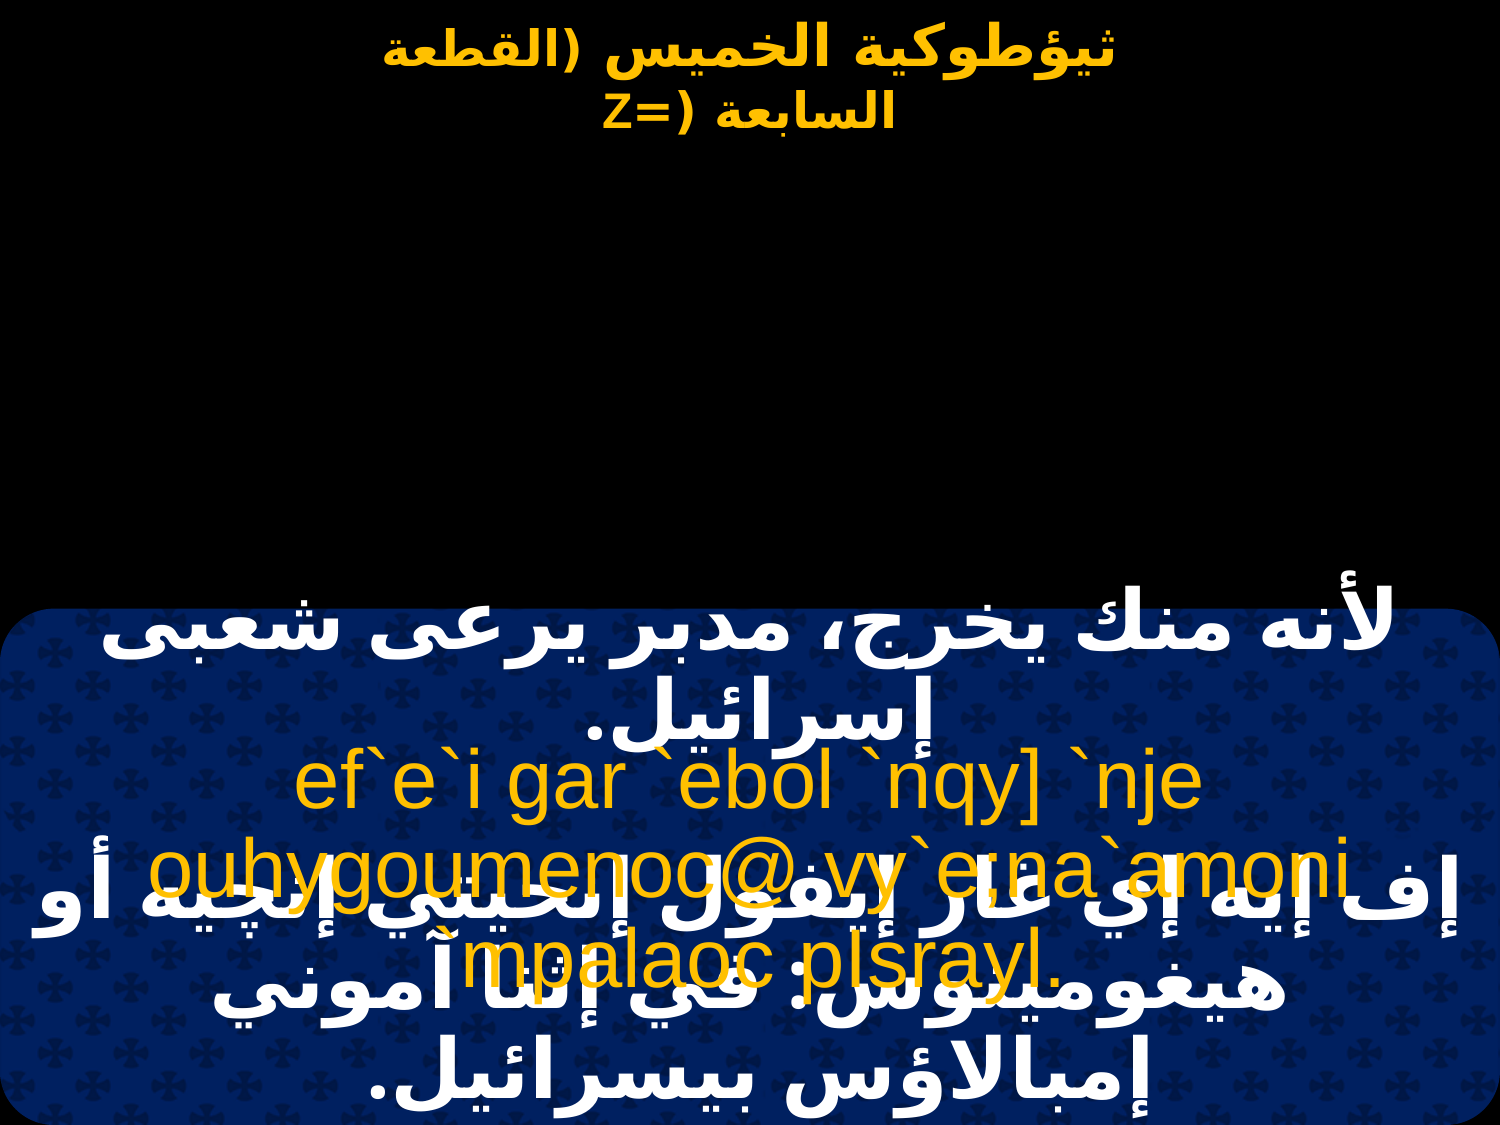

#
لأنه منك يخرج، مدبر يرعى شعبى إسرائيل.
ef`e`i gar `ebol `nqy] `nje ouhygoumenoc@ vy`e;na`amoni `mpalaoc pIsrayl.
إف إيه إي غار إيفول إنخيتي إنچيه أو هيغومينوس: في إثنا آموني إمبالاؤس بيسرائيل.